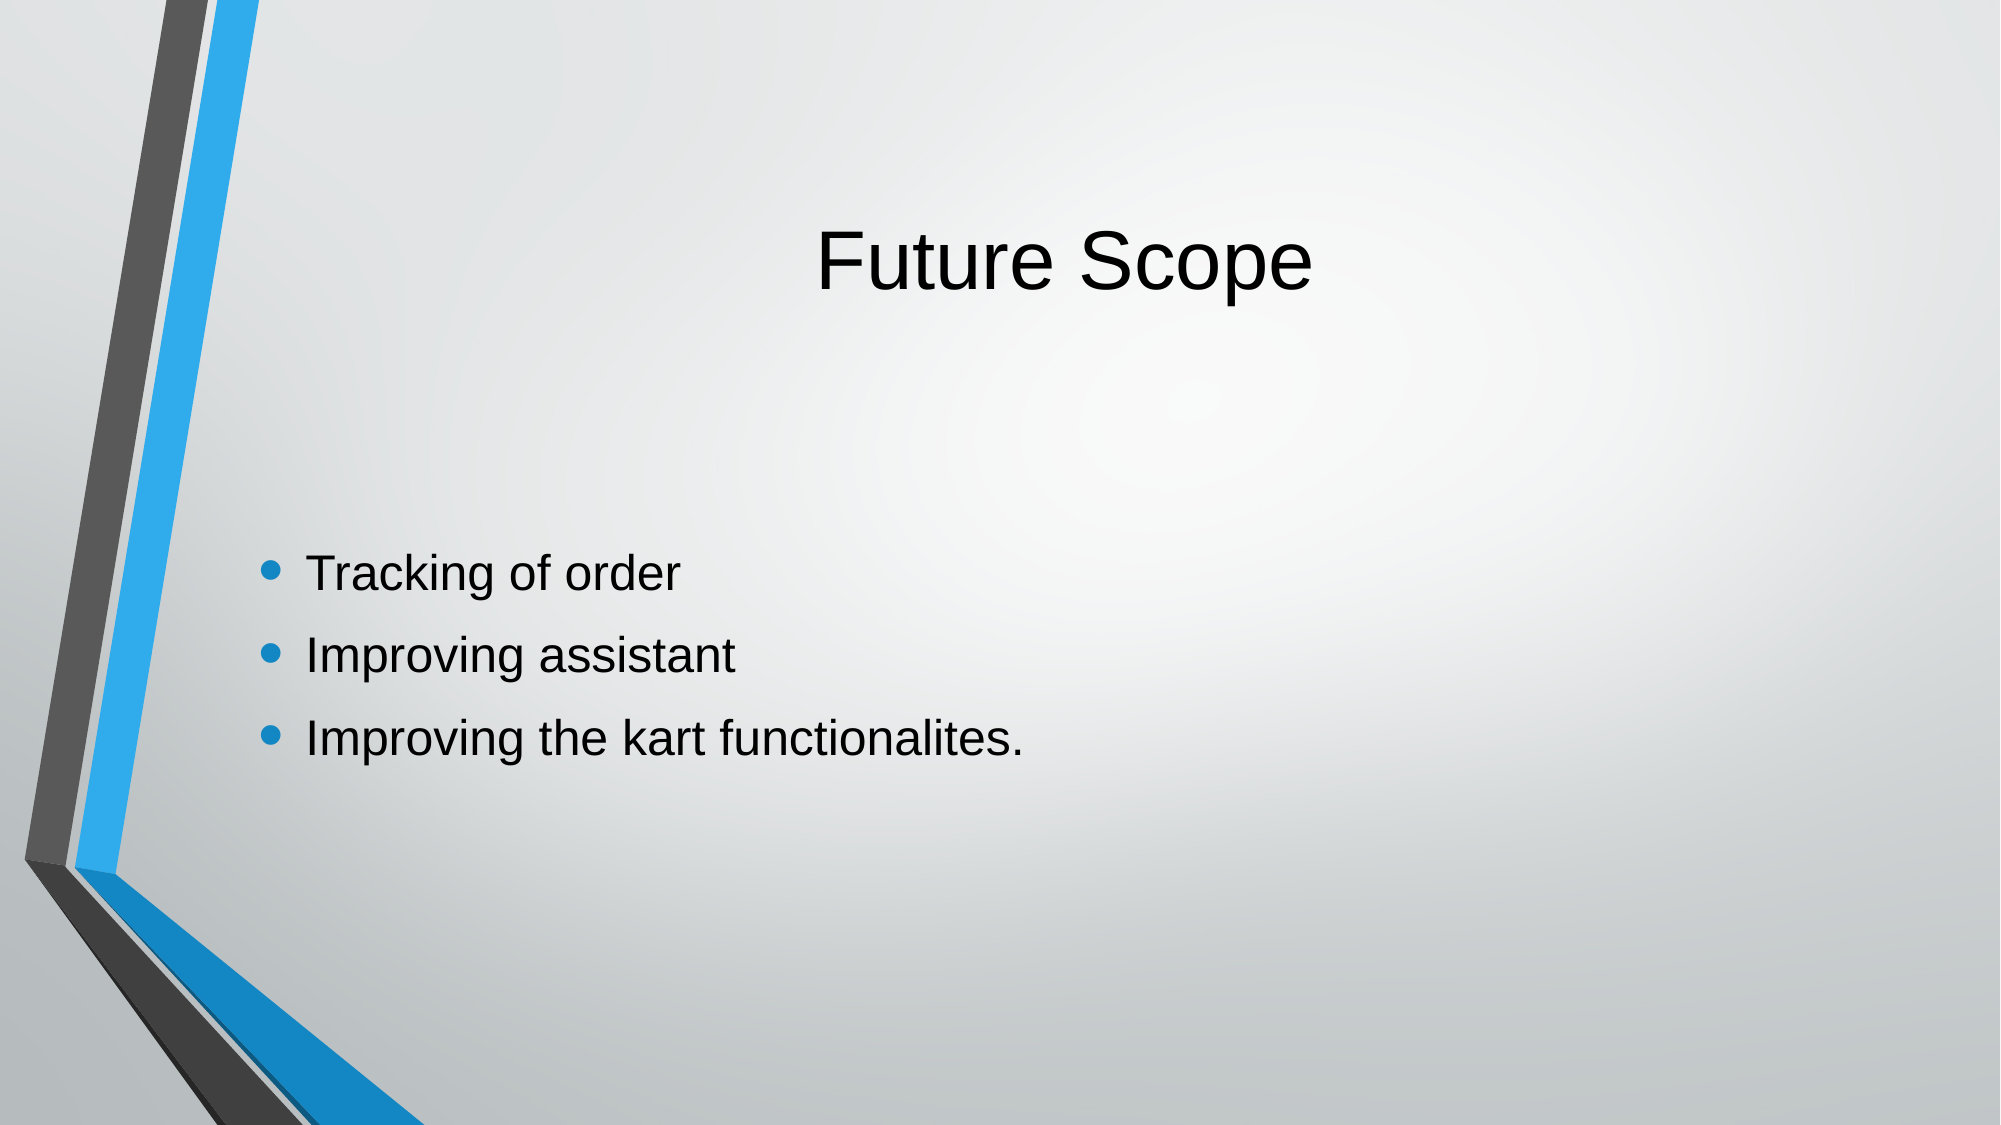

# Future Scope
Tracking of order
Improving assistant
Improving the kart functionalites.